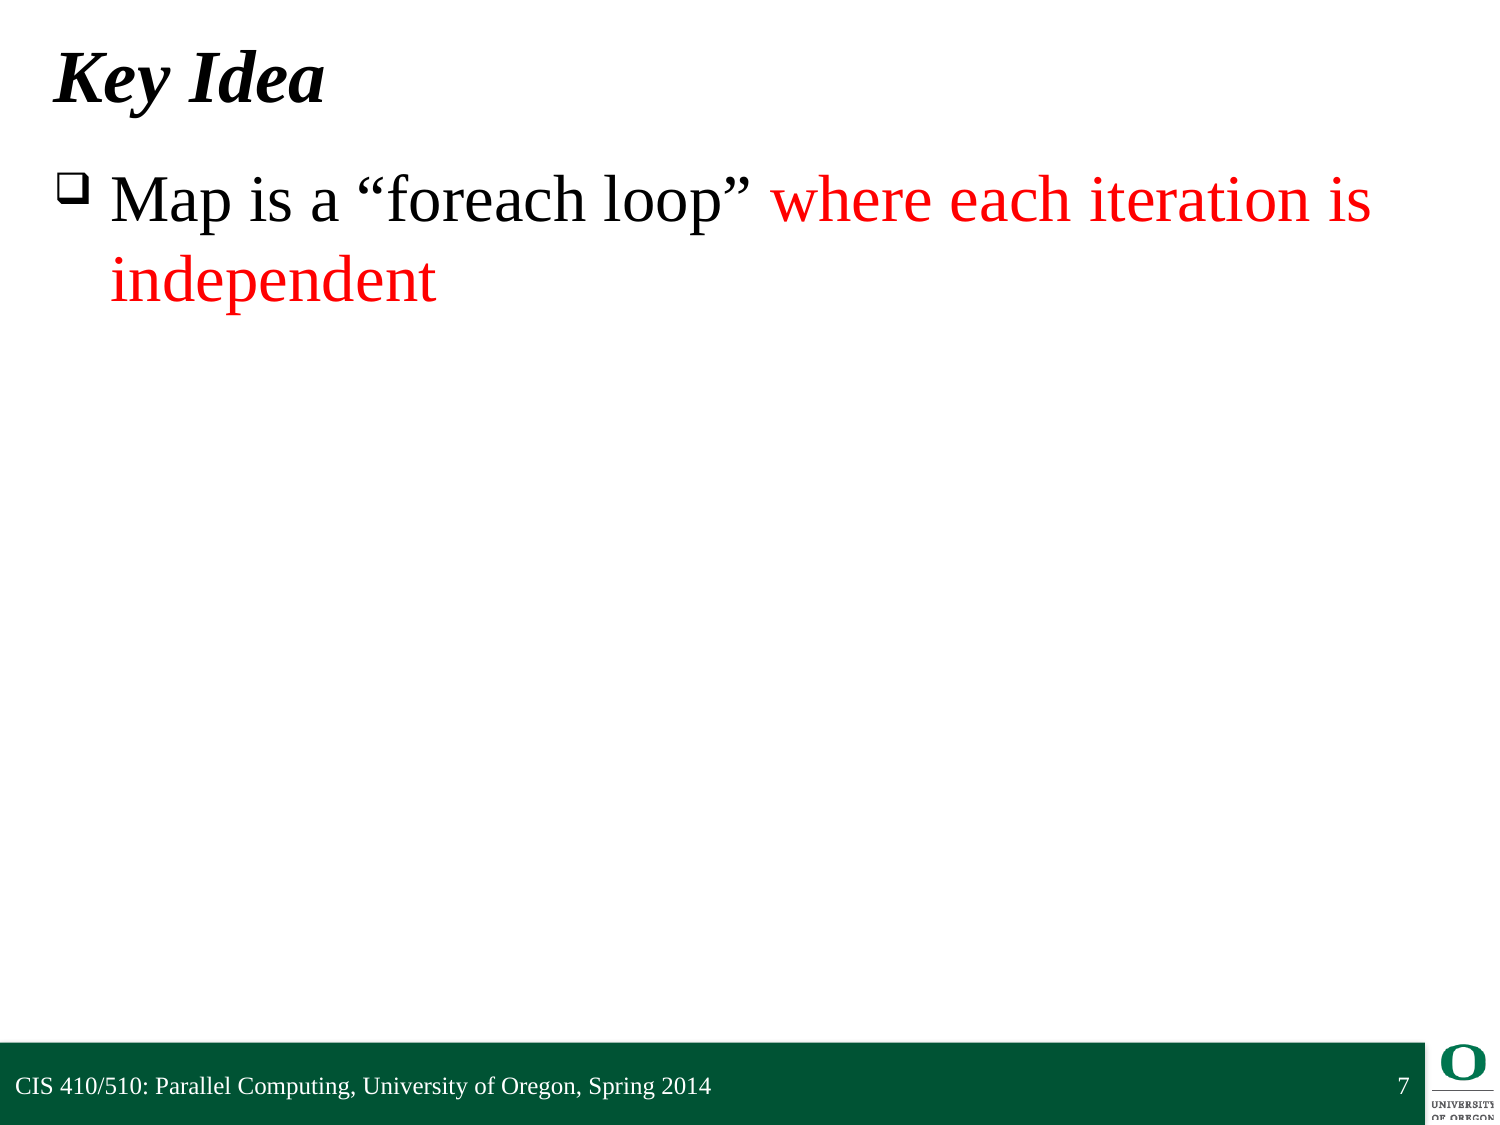

# Key Idea
Map is a “foreach loop” where each iteration is independent
CIS 410/510: Parallel Computing, University of Oregon, Spring 2014
7